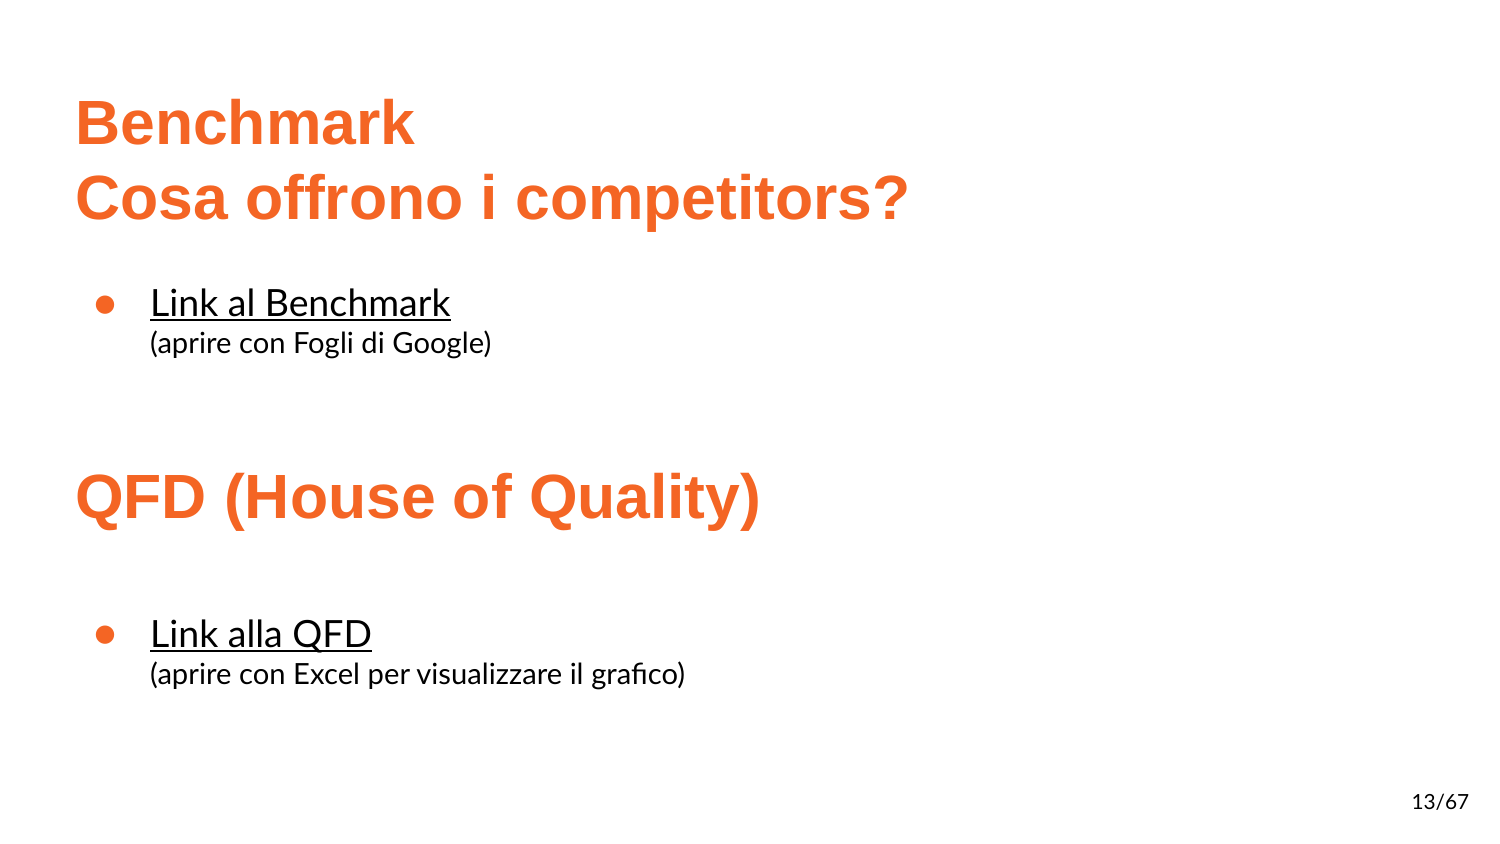

# Benchmark Cosa offrono i competitors?
Link al Benchmark
(aprire con Fogli di Google)
QFD (House of Quality)
Link alla QFD
(aprire con Excel per visualizzare il grafico)
13/67